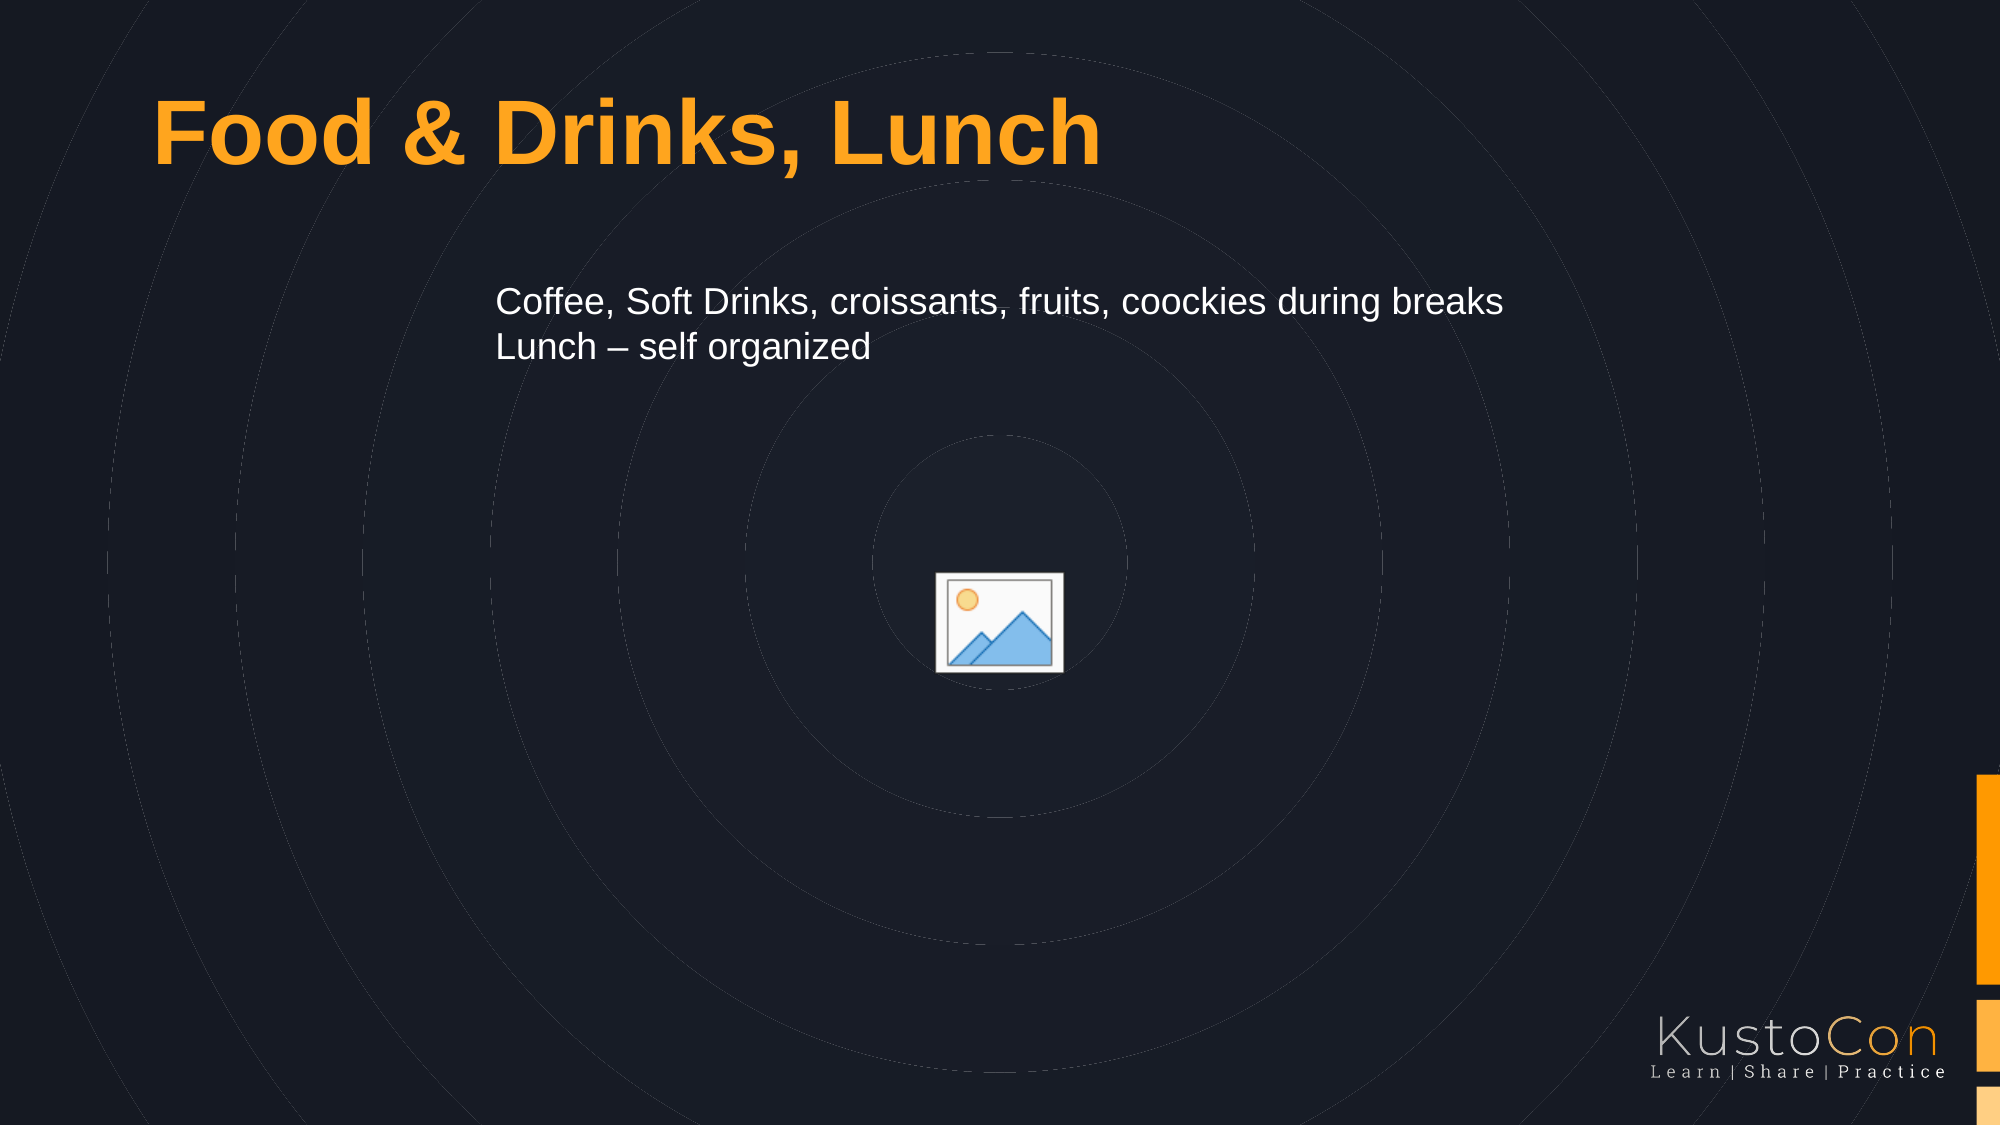

# Food & Drinks, Lunch
Coffee, Soft Drinks, croissants, fruits, coockies during breaks
Lunch – self organized